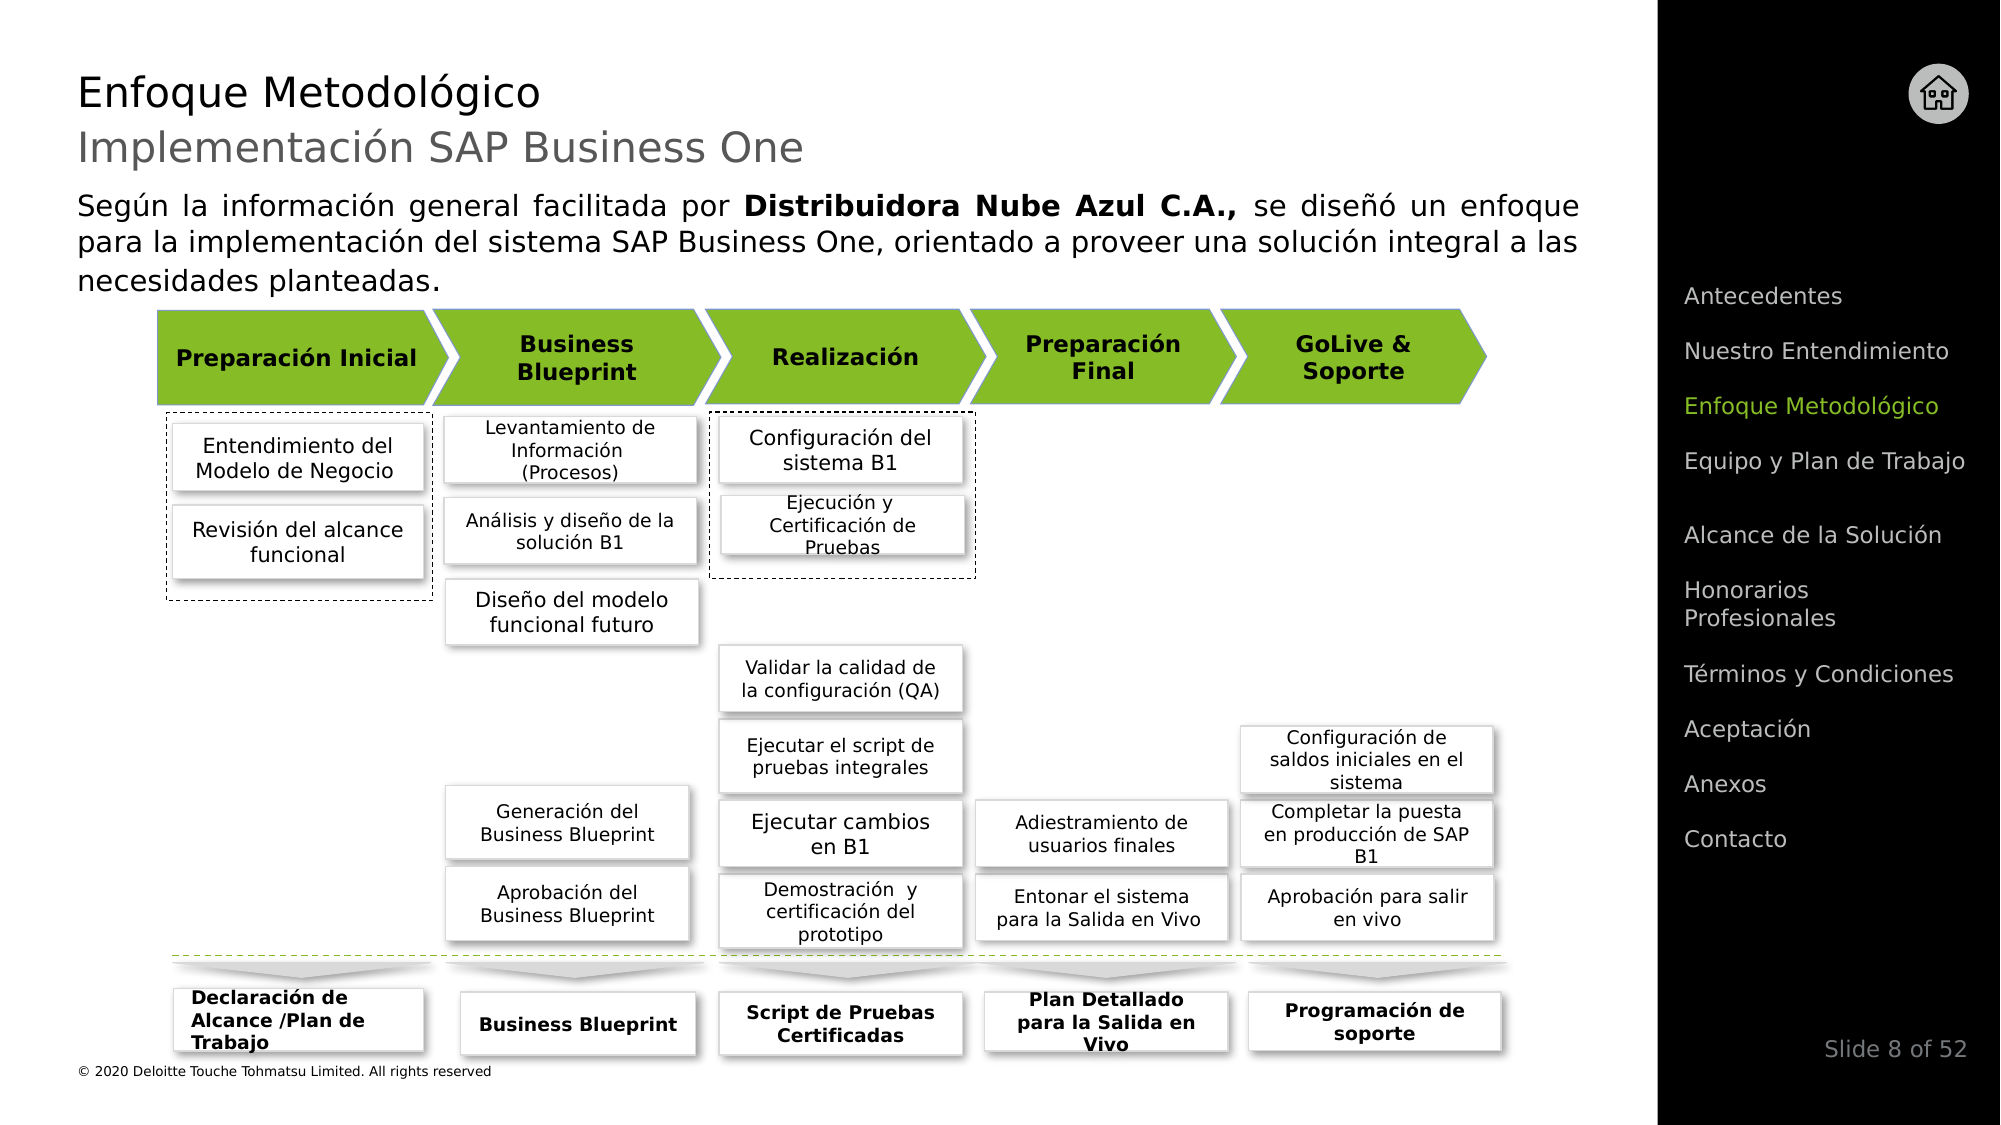

# Enfoque Metodológico
Implementación SAP Business One
Según la información general facilitada por Distribuidora Nube Azul C.A., se diseñó un enfoque para la implementación del sistema SAP Business One, orientado a proveer una solución integral a las necesidades planteadas.

Antecedentes
GoLive & Soporte
Business Blueprint
Realización
Preparación Final
Preparación Inicial
Nuestro Entendimiento
Enfoque Metodológico

Levantamiento de Información  (Procesos)
Configuración del sistema B1
Entendimiento del Modelo de Negocio
Equipo y Plan de Trabajo
Ejecución y  Certificación de Pruebas
Análisis y diseño de la solución B1
Revisión del alcance funcional
Alcance de la Solución
Honorarios Profesionales
Diseño del modelo funcional futuro
Validar la calidad de la configuración (QA)
Términos y Condiciones
Aceptación
Ejecutar el script de pruebas integrales
Configuración de saldos iniciales en el sistema
Anexos
Generación del Business Blueprint
Adiestramiento de usuarios finales
Ejecutar cambios en B1
Completar la puesta en producción de SAP B1
Contacto
Aprobación del Business Blueprint
Demostración  y certificación del prototipo
Entonar el sistema para la Salida en Vivo
Aprobación para salir en vivo

Declaración de Alcance /Plan de Trabajo
Business Blueprint
Script de Pruebas Certificadas
Plan Detallado para la Salida en Vivo
Programación de soporte